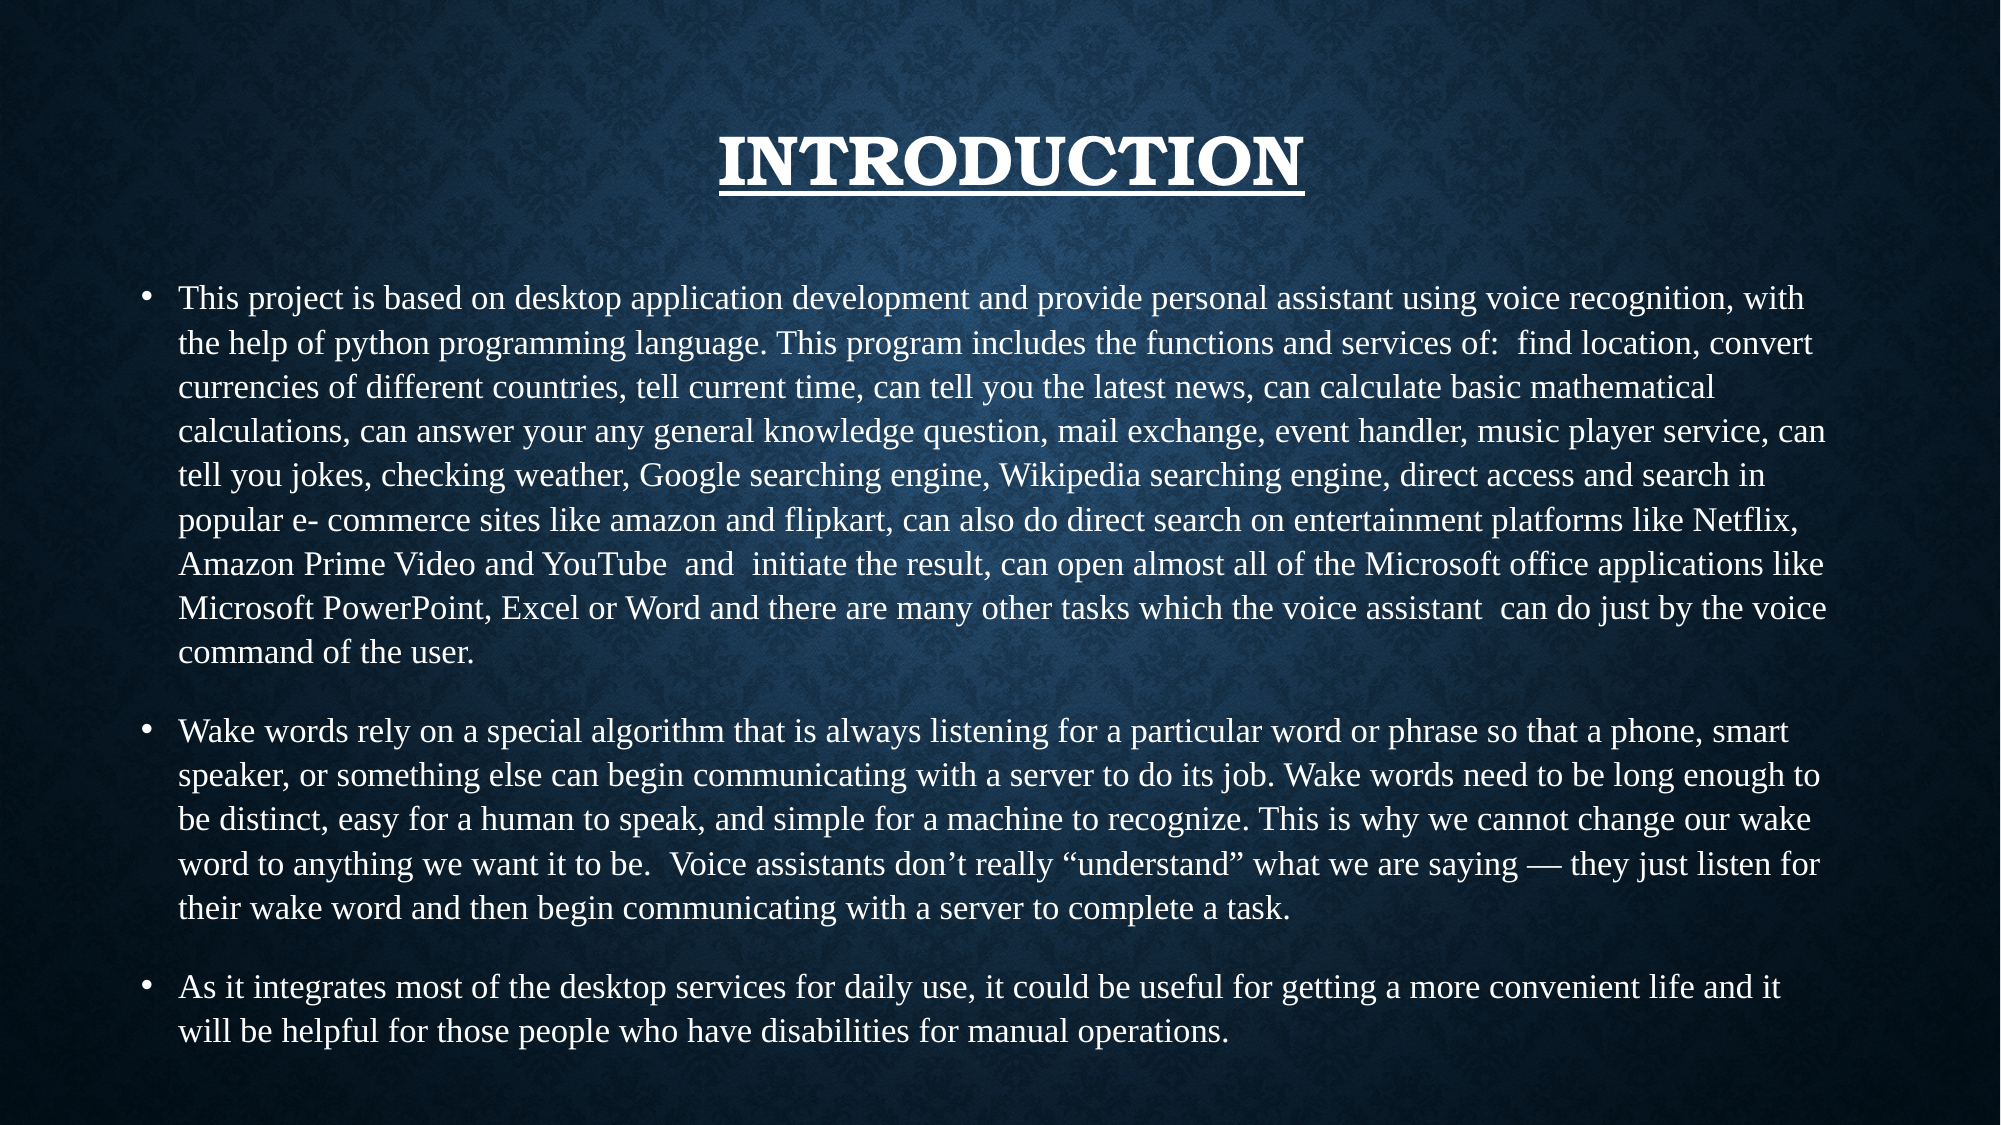

# INTRODUCTION
This project is based on desktop application development and provide personal assistant using voice recognition, with the help of python programming language. This program includes the functions and services of:  find location, convert currencies of different countries, tell current time, can tell you the latest news, can calculate basic mathematical calculations, can answer your any general knowledge question, mail exchange, event handler, music player service, can tell you jokes, checking weather, Google searching engine, Wikipedia searching engine, direct access and search in  popular e- commerce sites like amazon and flipkart, can also do direct search on entertainment platforms like Netflix, Amazon Prime Video and YouTube  and  initiate the result, can open almost all of the Microsoft office applications like Microsoft PowerPoint, Excel or Word and there are many other tasks which the voice assistant  can do just by the voice command of the user.
Wake words rely on a special algorithm that is always listening for a particular word or phrase so that a phone, smart speaker, or something else can begin communicating with a server to do its job. Wake words need to be long enough to be distinct, easy for a human to speak, and simple for a machine to recognize. This is why we cannot change our wake word to anything we want it to be.  Voice assistants don’t really “understand” what we are saying — they just listen for their wake word and then begin communicating with a server to complete a task.
As it integrates most of the desktop services for daily use, it could be useful for getting a more convenient life and it will be helpful for those people who have disabilities for manual operations.